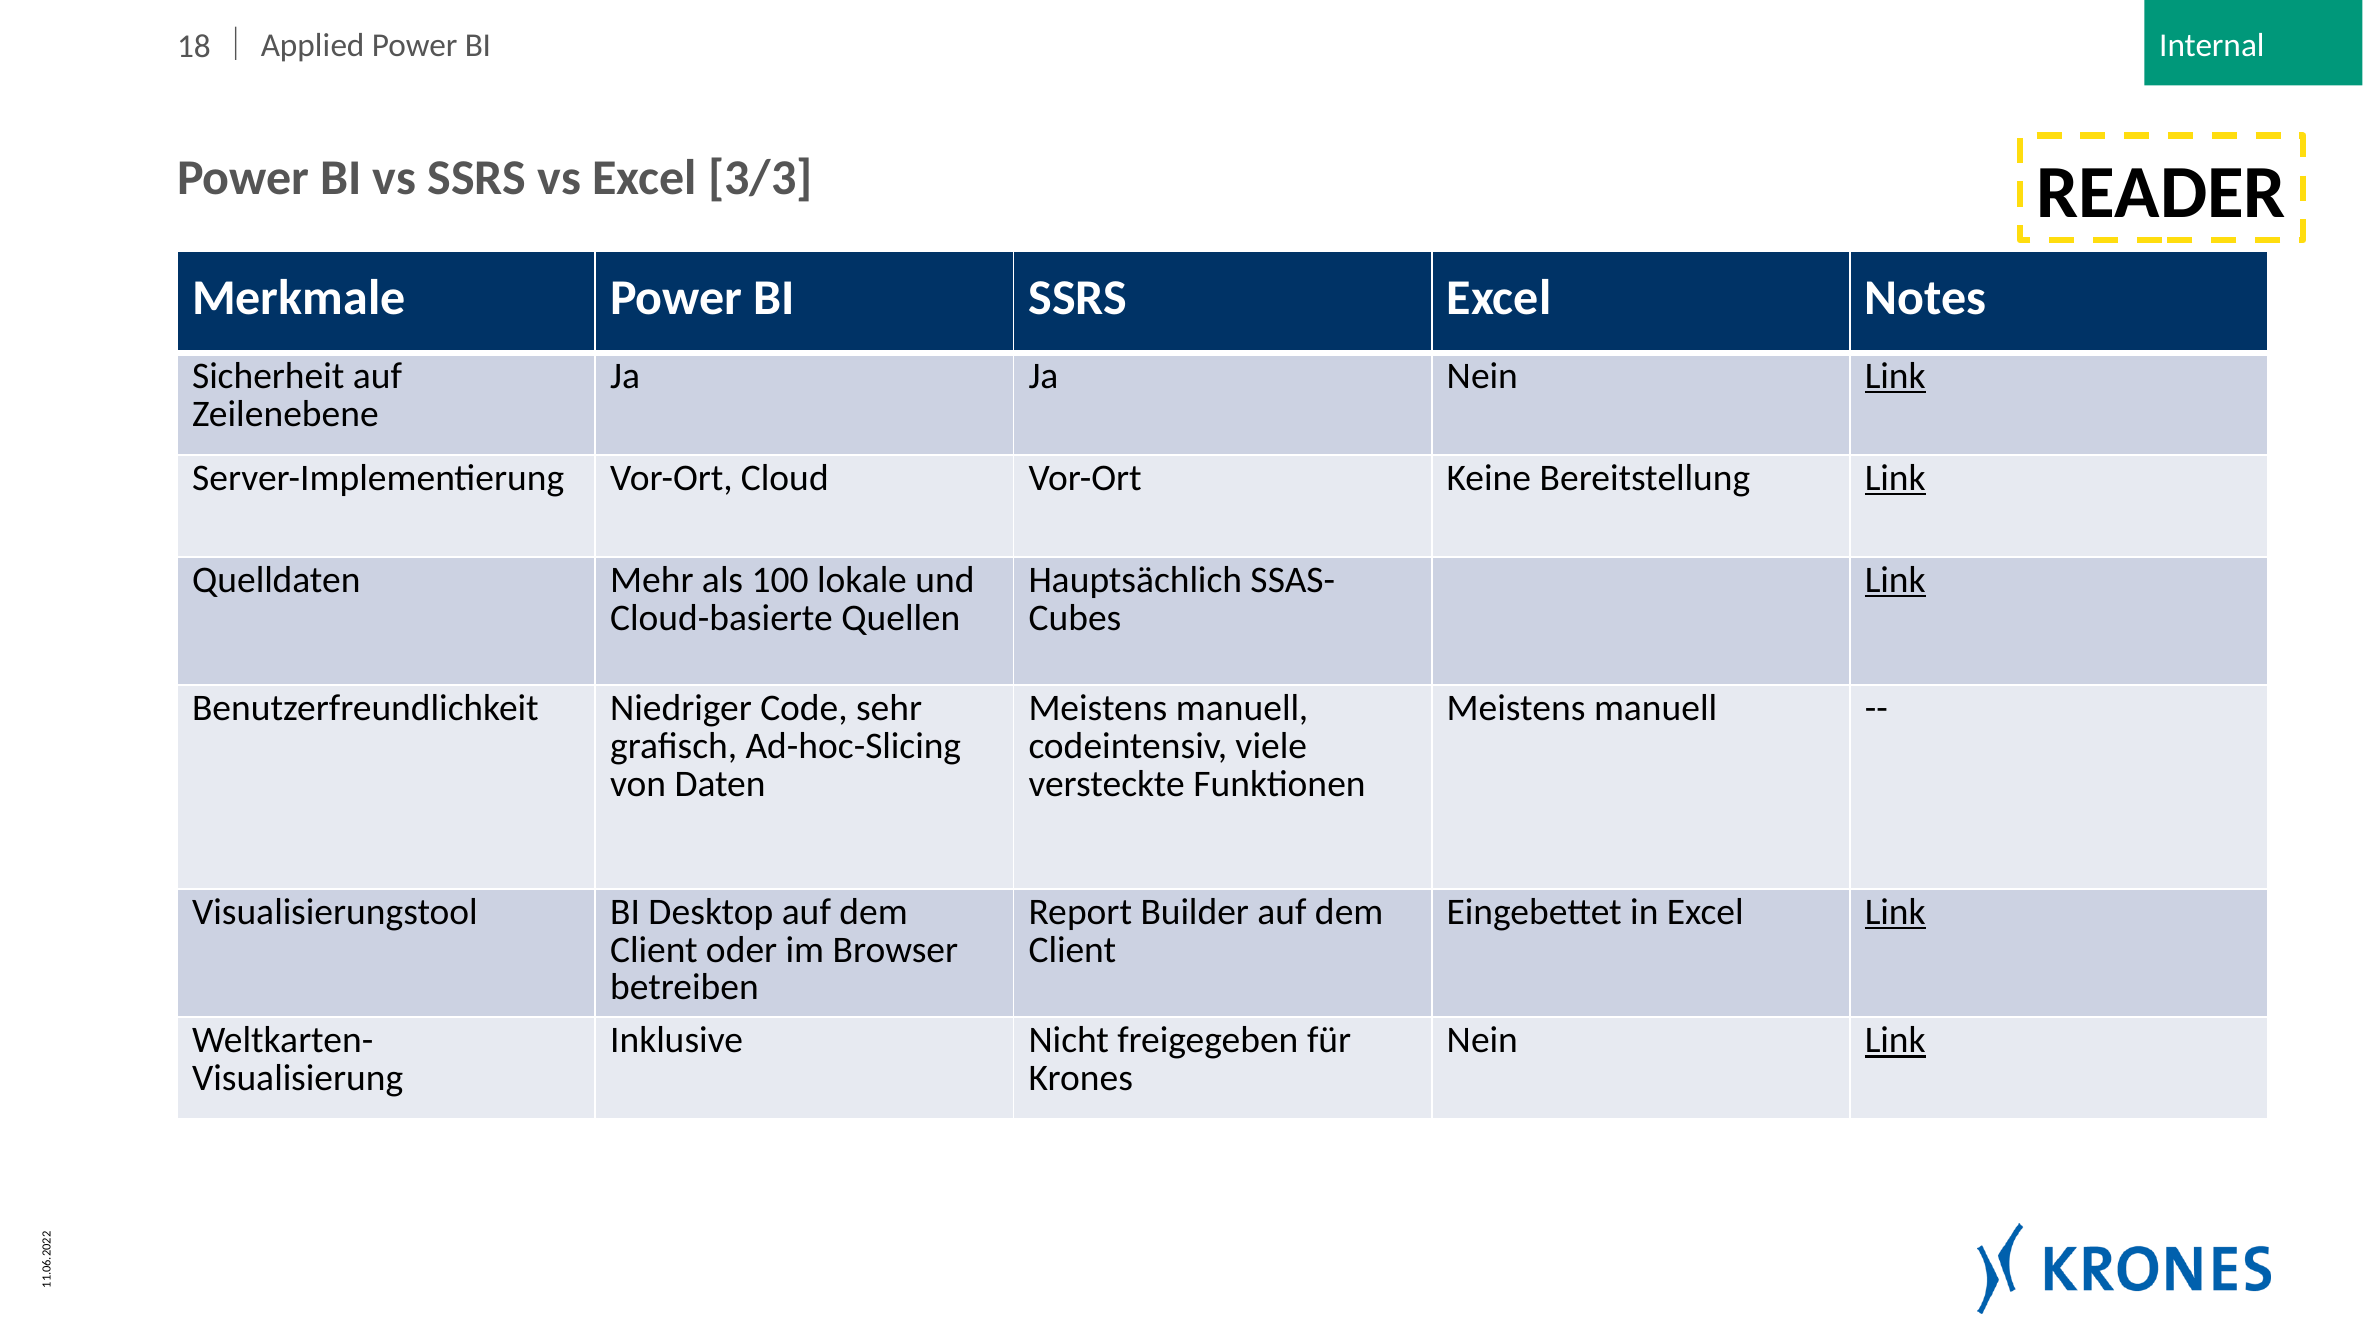

READER
# Power BI vs SSRS vs Excel [3/3]
| Merkmale | Power BI | SSRS | Excel | Notes |
| --- | --- | --- | --- | --- |
| Sicherheit auf Zeilenebene | Ja | Ja | Nein | Link |
| Server-Implementierung | Vor-Ort, Cloud | Vor-Ort | Keine Bereitstellung | Link |
| Quelldaten | Mehr als 100 lokale und Cloud-basierte Quellen | Hauptsächlich SSAS-Cubes |  | Link |
| Benutzerfreundlichkeit | Niedriger Code, sehr grafisch, Ad-hoc-Slicing von Daten | Meistens manuell, codeintensiv, viele versteckte Funktionen | Meistens manuell | -- |
| Visualisierungstool | BI Desktop auf dem Client oder im Browser betreiben | Report Builder auf dem Client | Eingebettet in Excel | Link |
| Weltkarten-Visualisierung | Inklusive | Nicht freigegeben für Krones | Nein | Link |
11.06.2022